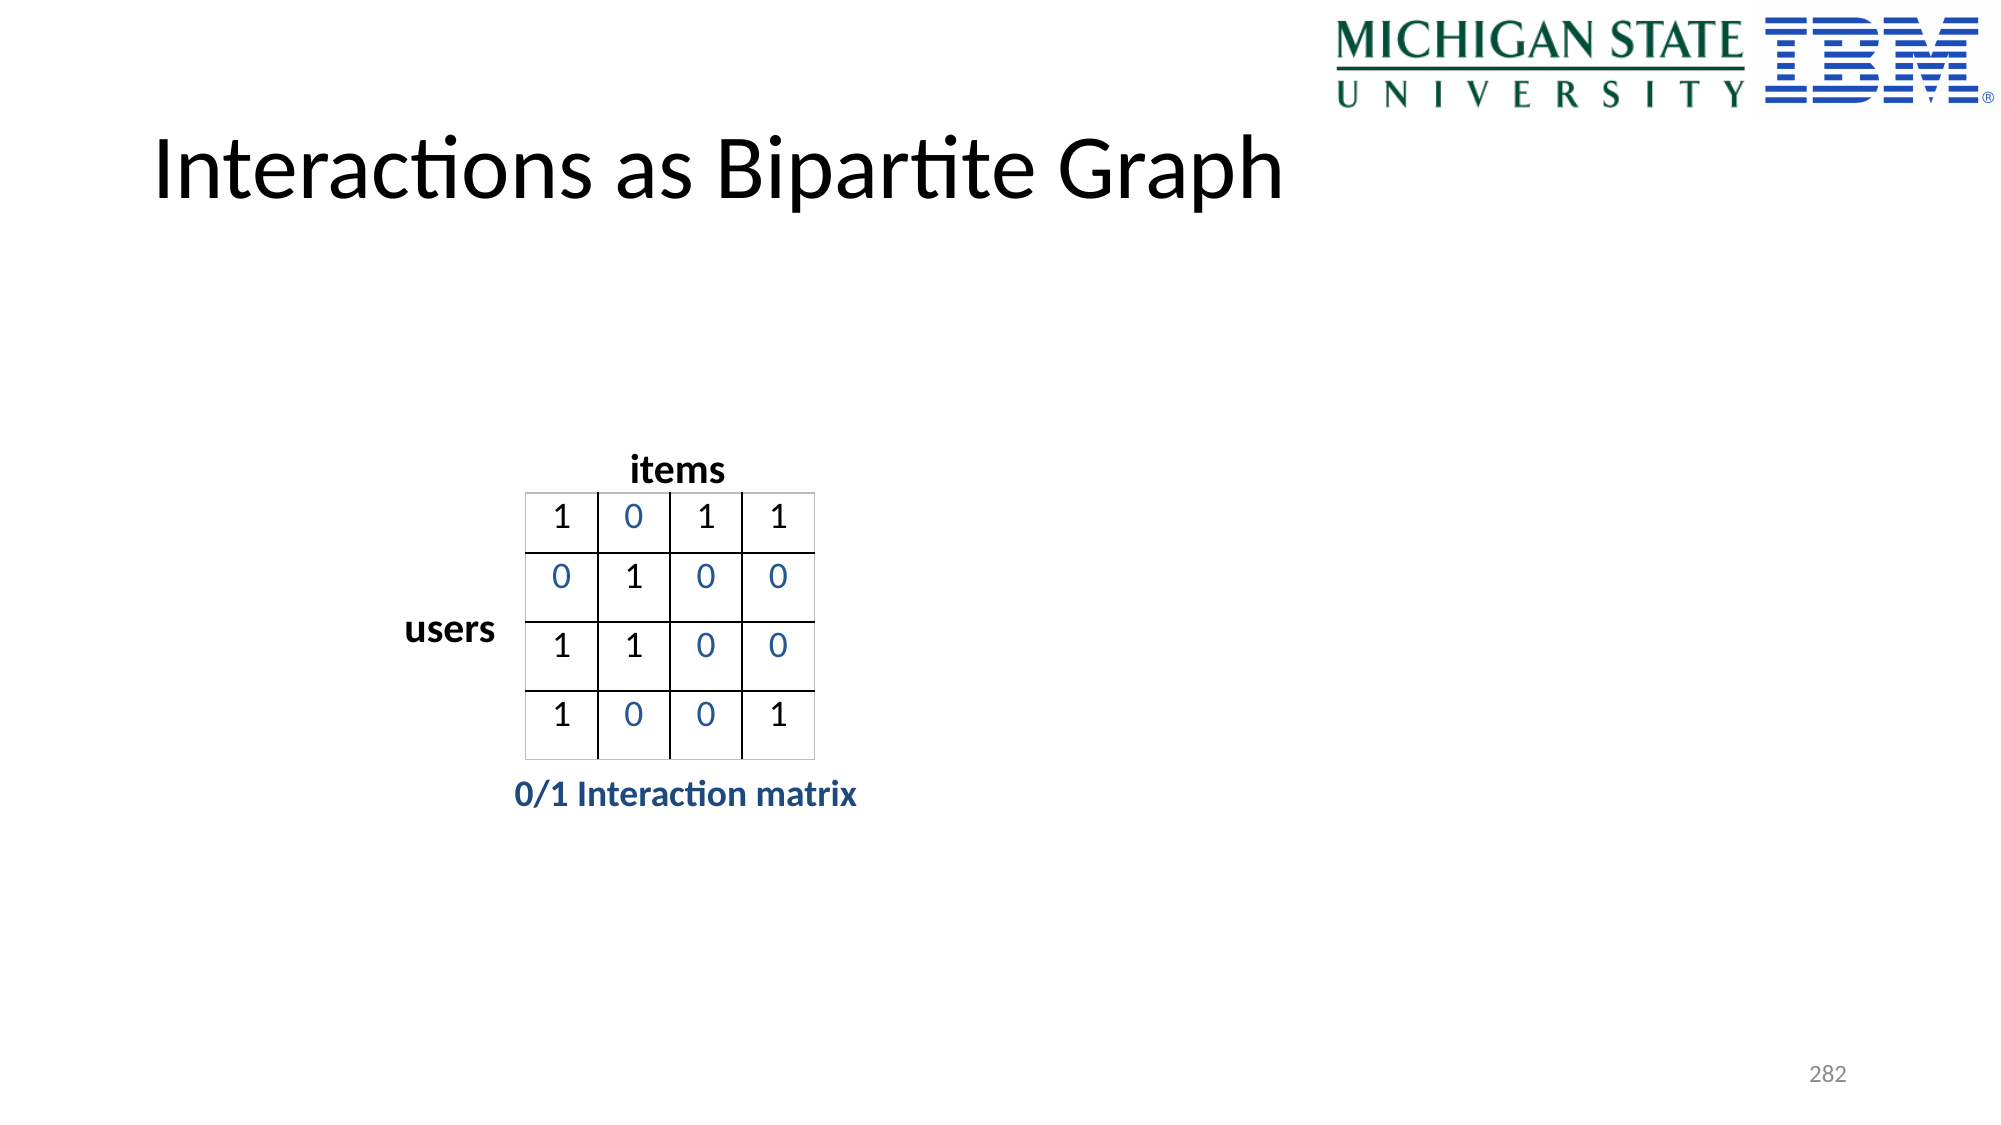

# Interactions as Bipartite Graph
items
| 1 | 0 | 1 | 1 |
| --- | --- | --- | --- |
| 0 | 1 | 0 | 0 |
| 1 | 1 | 0 | 0 |
| 1 | 0 | 0 | 1 |
users
0/1 Interaction matrix
282